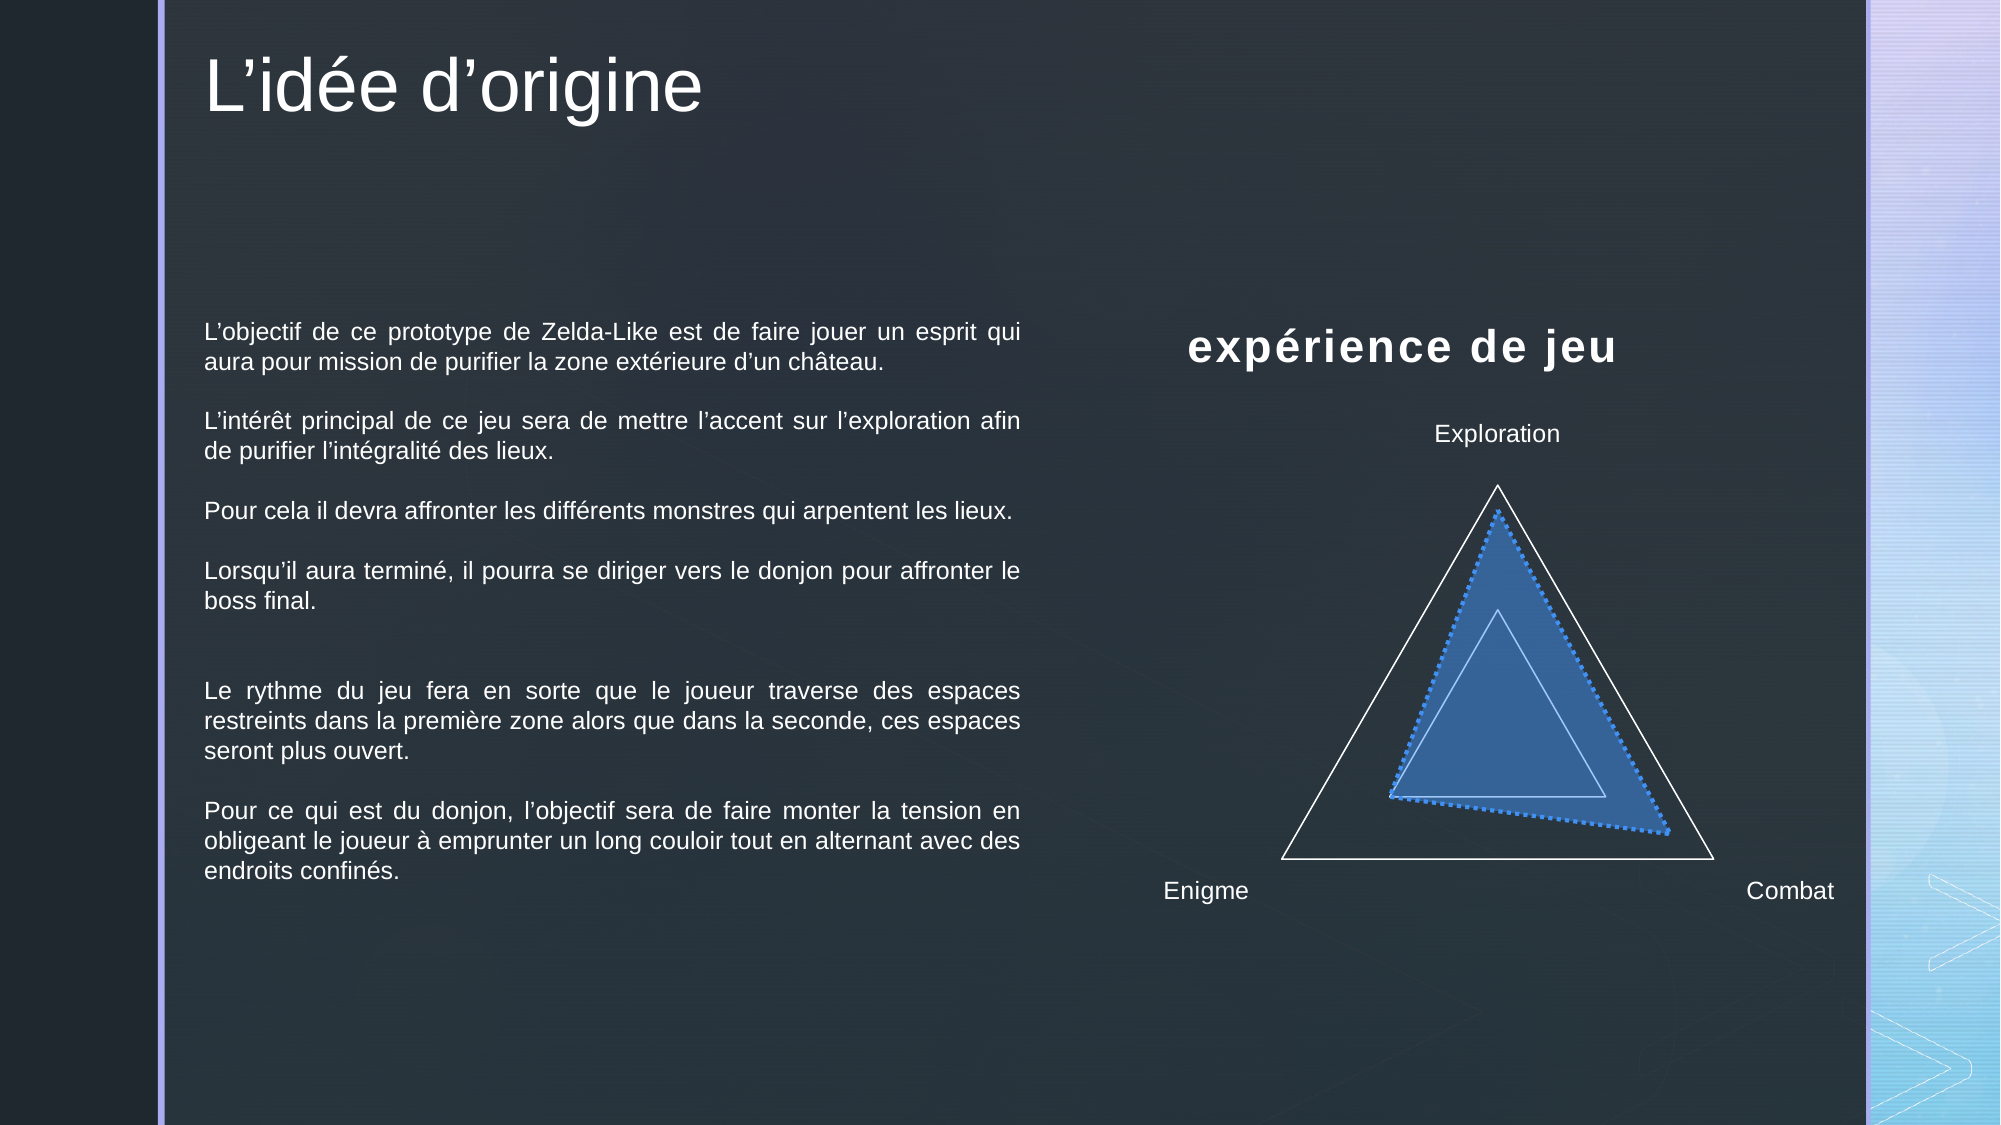

L’idée d’origine
L’objectif de ce prototype de Zelda-Like est de faire jouer un esprit qui aura pour mission de purifier la zone extérieure d’un château.

L’intérêt principal de ce jeu sera de mettre l’accent sur l’exploration afin de purifier l’intégralité des lieux.

Pour cela il devra affronter les différents monstres qui arpentent les lieux.

Lorsqu’il aura terminé, il pourra se diriger vers le donjon pour affronter le boss final.

Le rythme du jeu fera en sorte que le joueur traverse des espaces restreints dans la première zone alors que dans la seconde, ces espaces seront plus ouvert.

Pour ce qui est du donjon, l’objectif sera de faire monter la tension en obligeant le joueur à emprunter un long couloir tout en alternant avec des endroits confinés.

### Chart:

| Category | expérience de jeu |
|---|---|
| Exploration | 5.0 |
| Combat | 4.0 |
| Enigme | 1.0 |